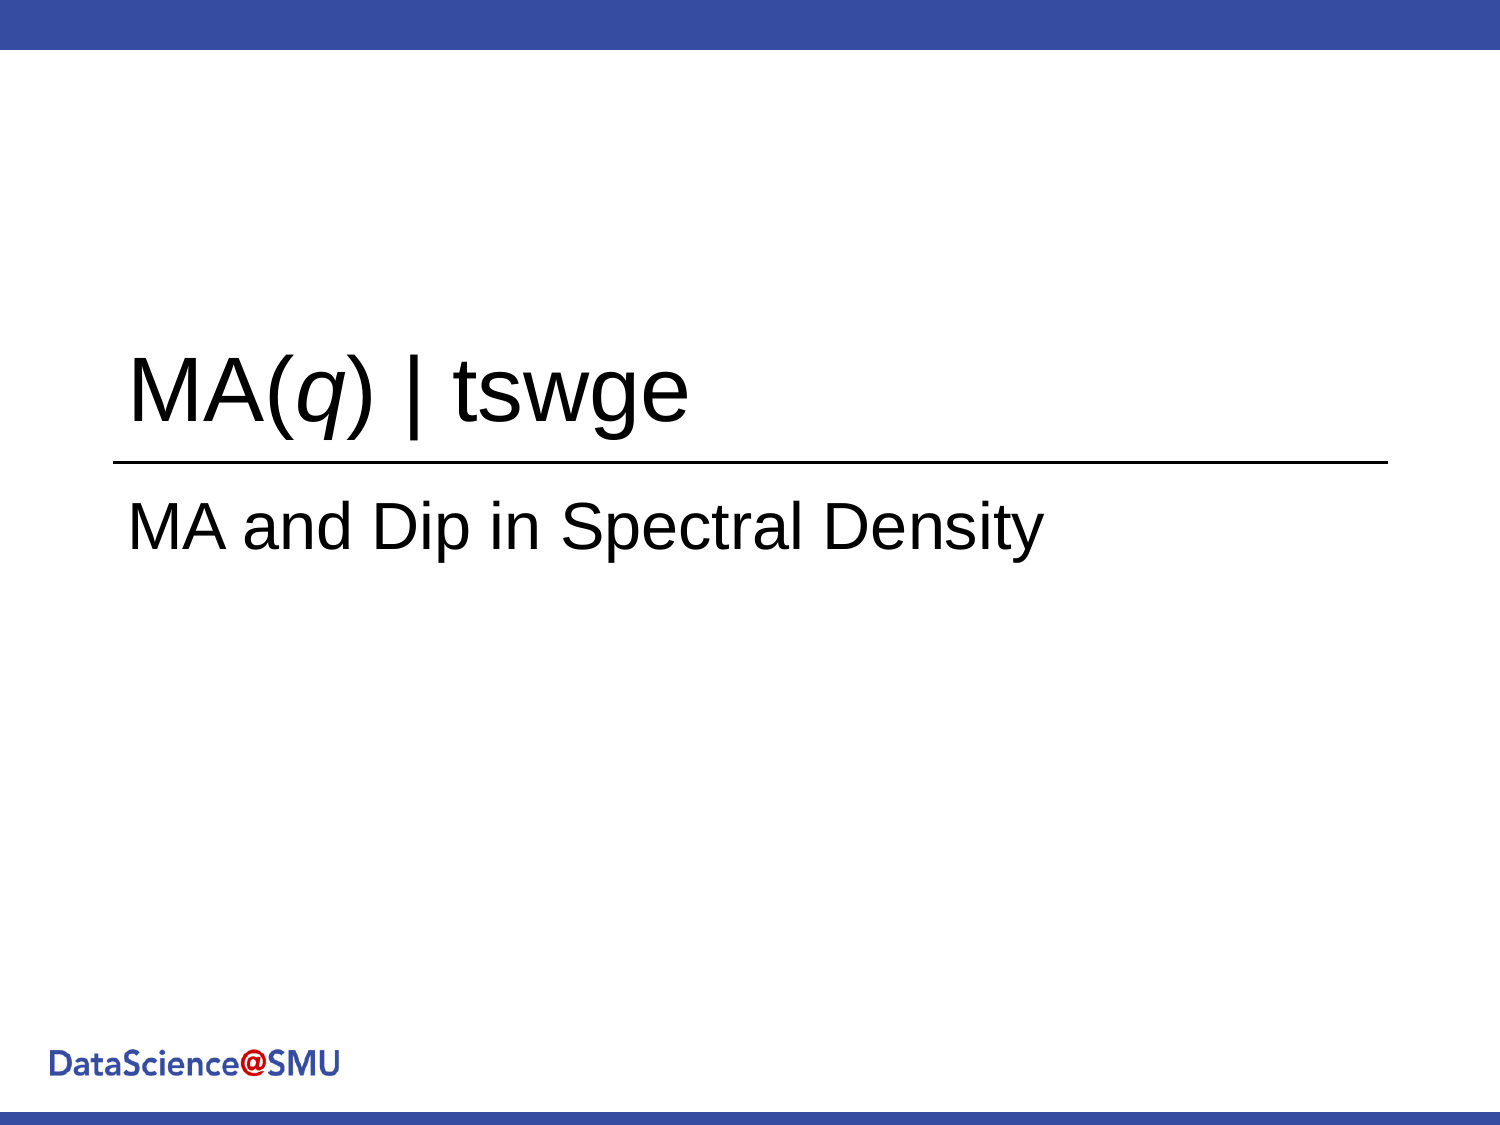

# MA(q) | tswge
MA and Dip in Spectral Density